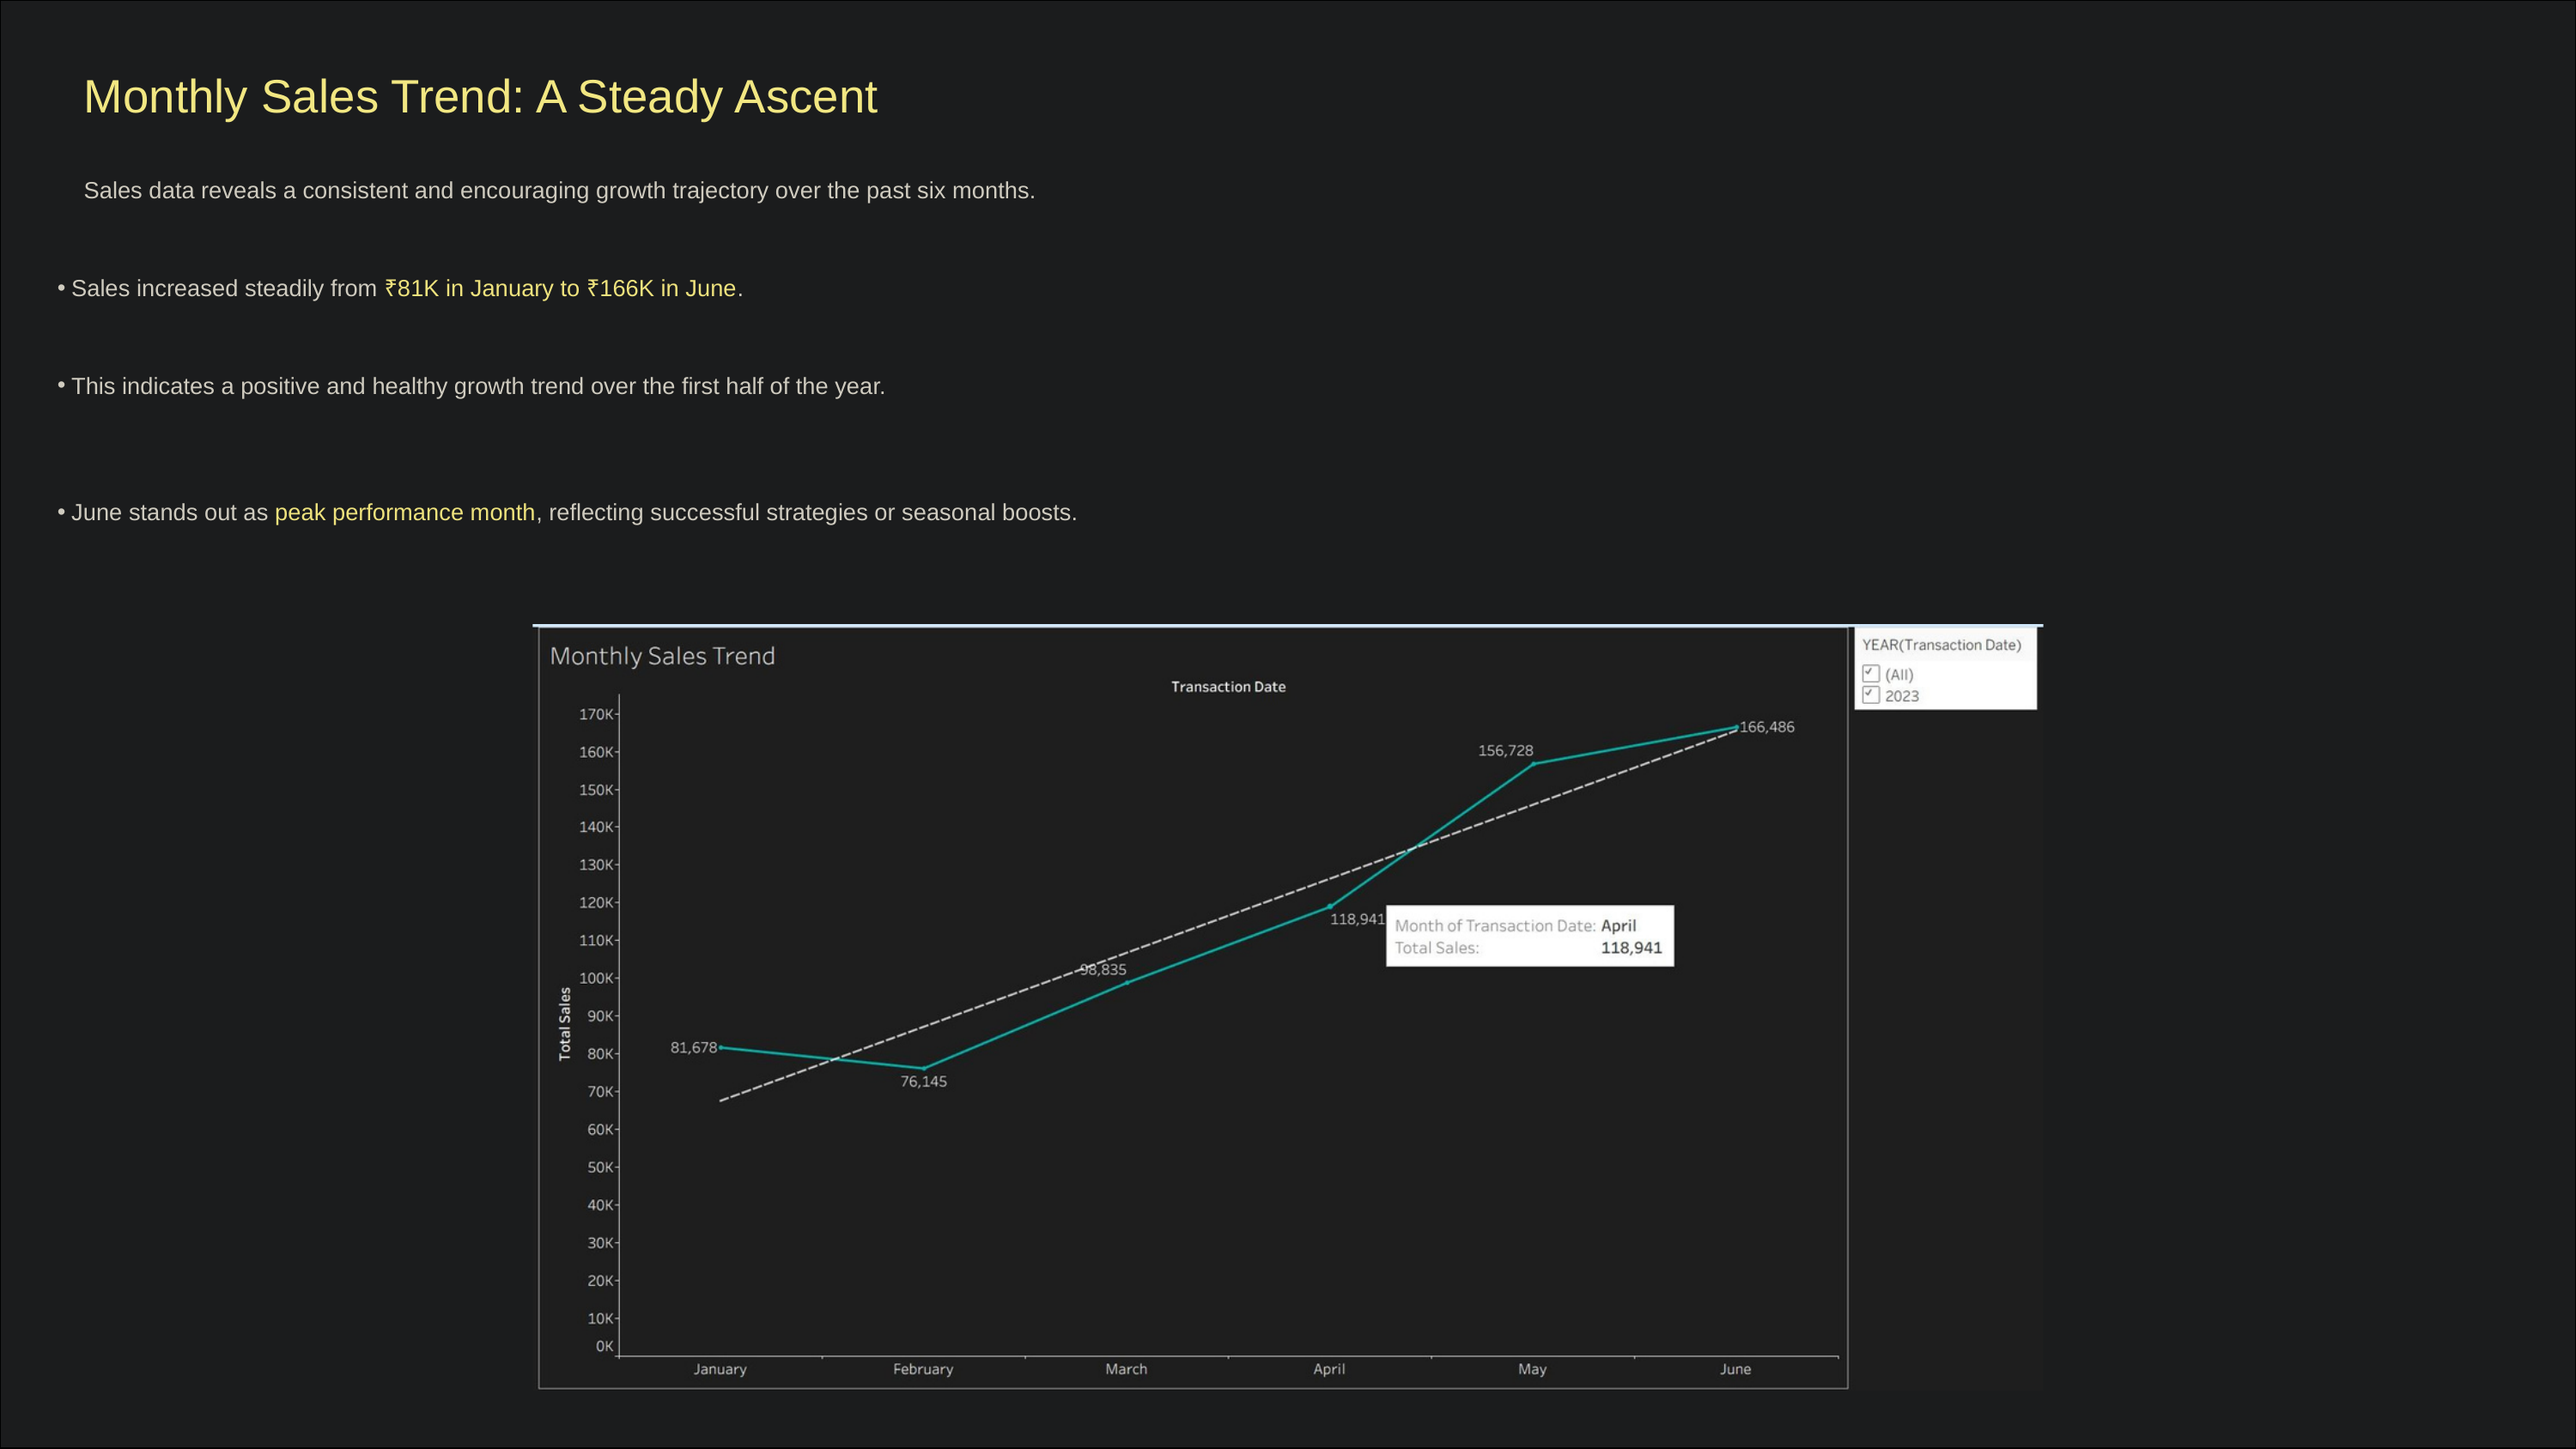

Monthly Sales Trend: A Steady Ascent
Sales data reveals a consistent and encouraging growth trajectory over the past six months.
Sales increased steadily from ₹81K in January to ₹166K in June.
This indicates a positive and healthy growth trend over the first half of the year.
June stands out as peak performance month, reflecting successful strategies or seasonal boosts.